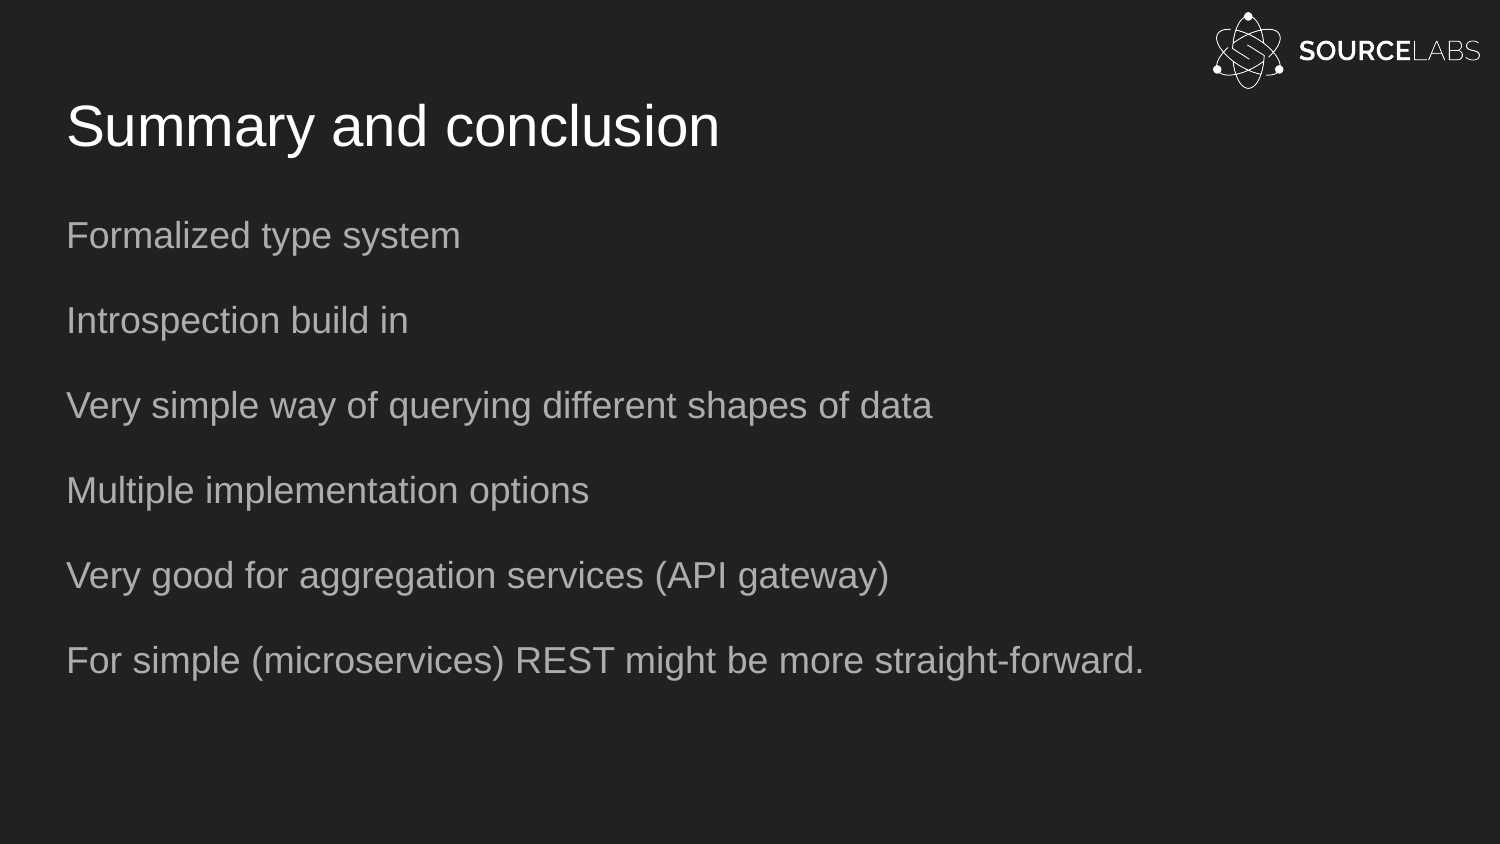

# Summary and conclusion
Formalized type system
Introspection build in
Very simple way of querying different shapes of data
Multiple implementation options
Very good for aggregation services (API gateway)
For simple (microservices) REST might be more straight-forward.